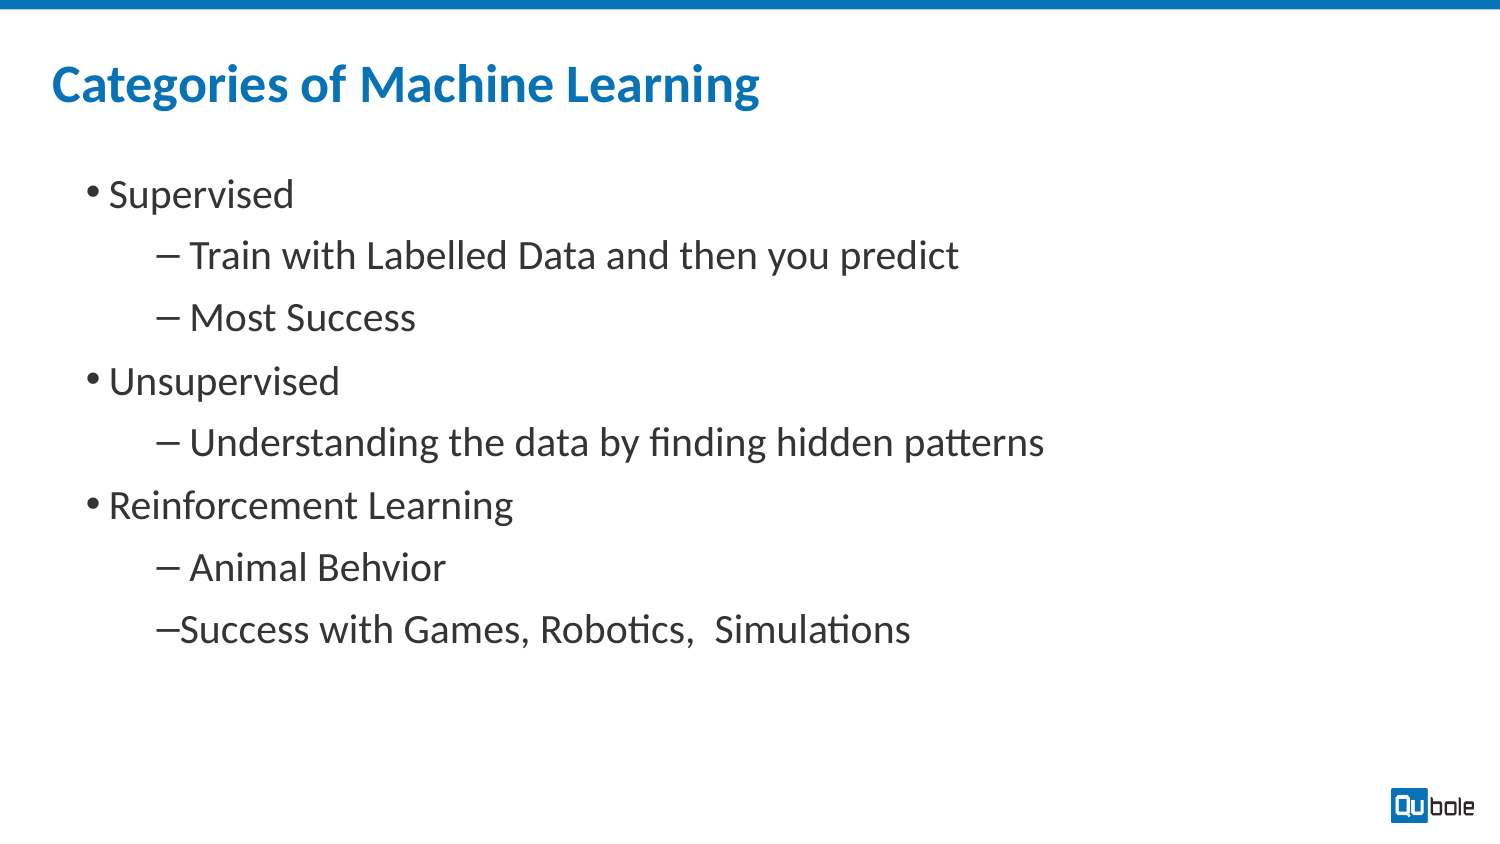

# Categories of Machine Learning
Supervised
 Train with Labelled Data and then you predict
 Most Success
Unsupervised
 Understanding the data by finding hidden patterns
Reinforcement Learning
 Animal Behvior
Success with Games, Robotics,  Simulations